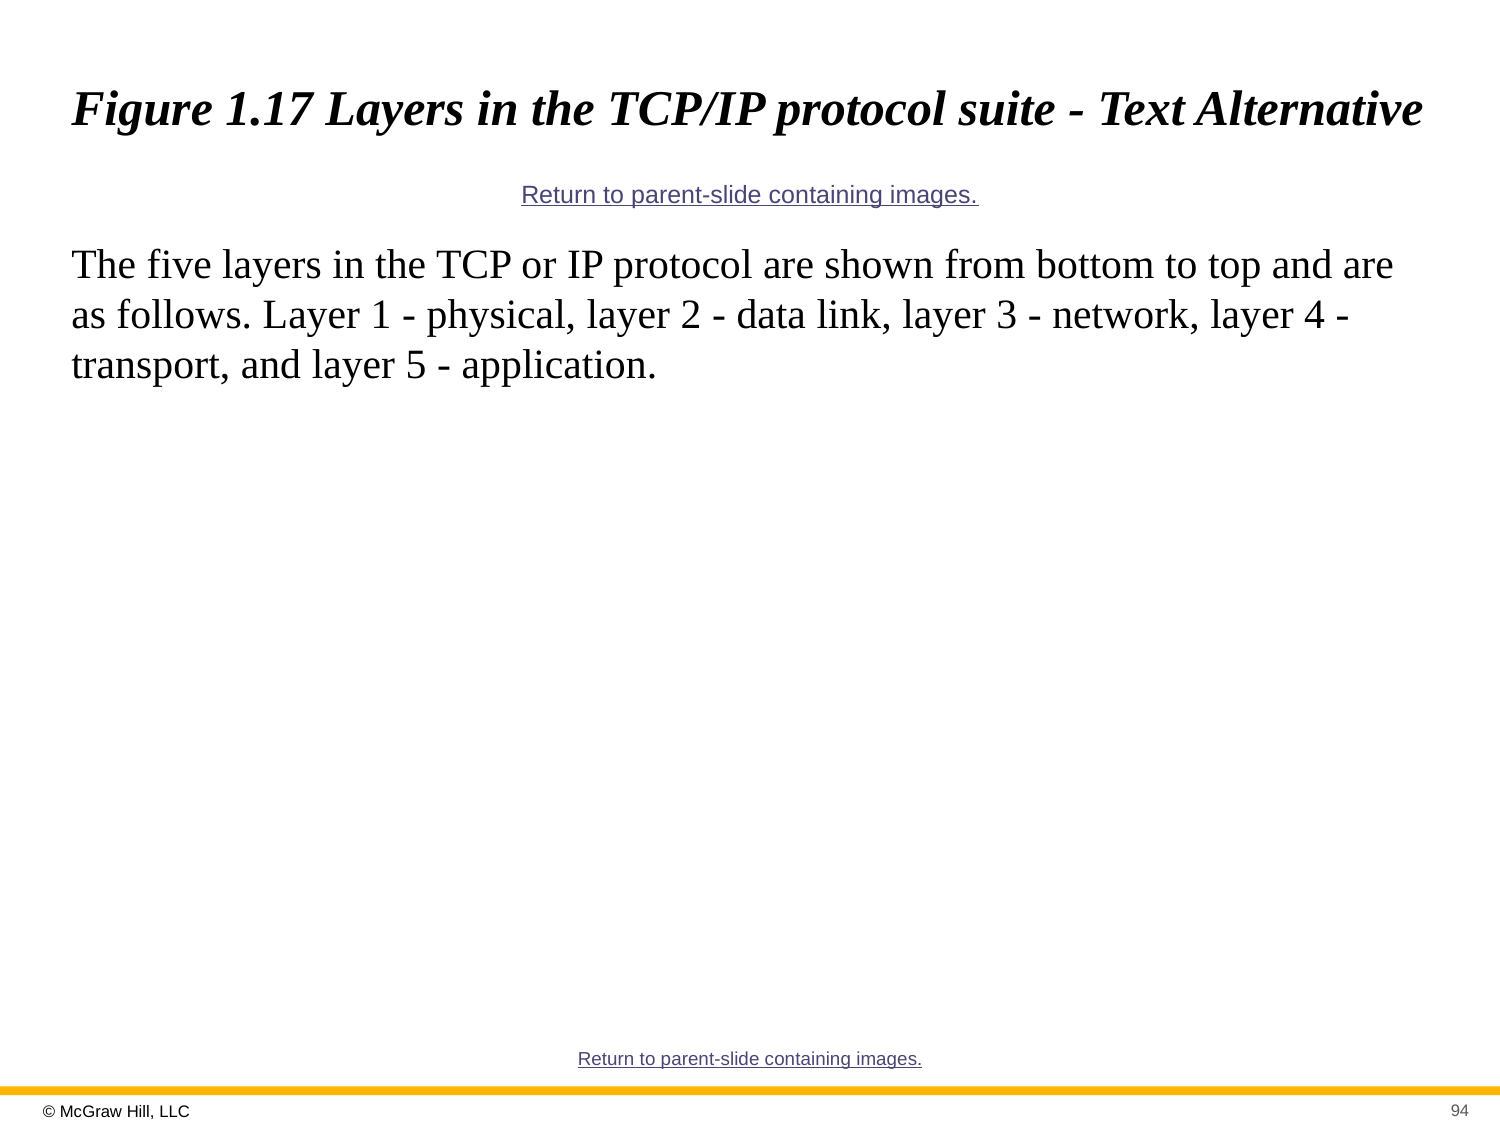

# Figure 1.17 Layers in the TCP/IP protocol suite - Text Alternative
Return to parent-slide containing images.
The five layers in the TCP or IP protocol are shown from bottom to top and are as follows. Layer 1 - physical, layer 2 - data link, layer 3 - network, layer 4 - transport, and layer 5 - application.
Return to parent-slide containing images.
94